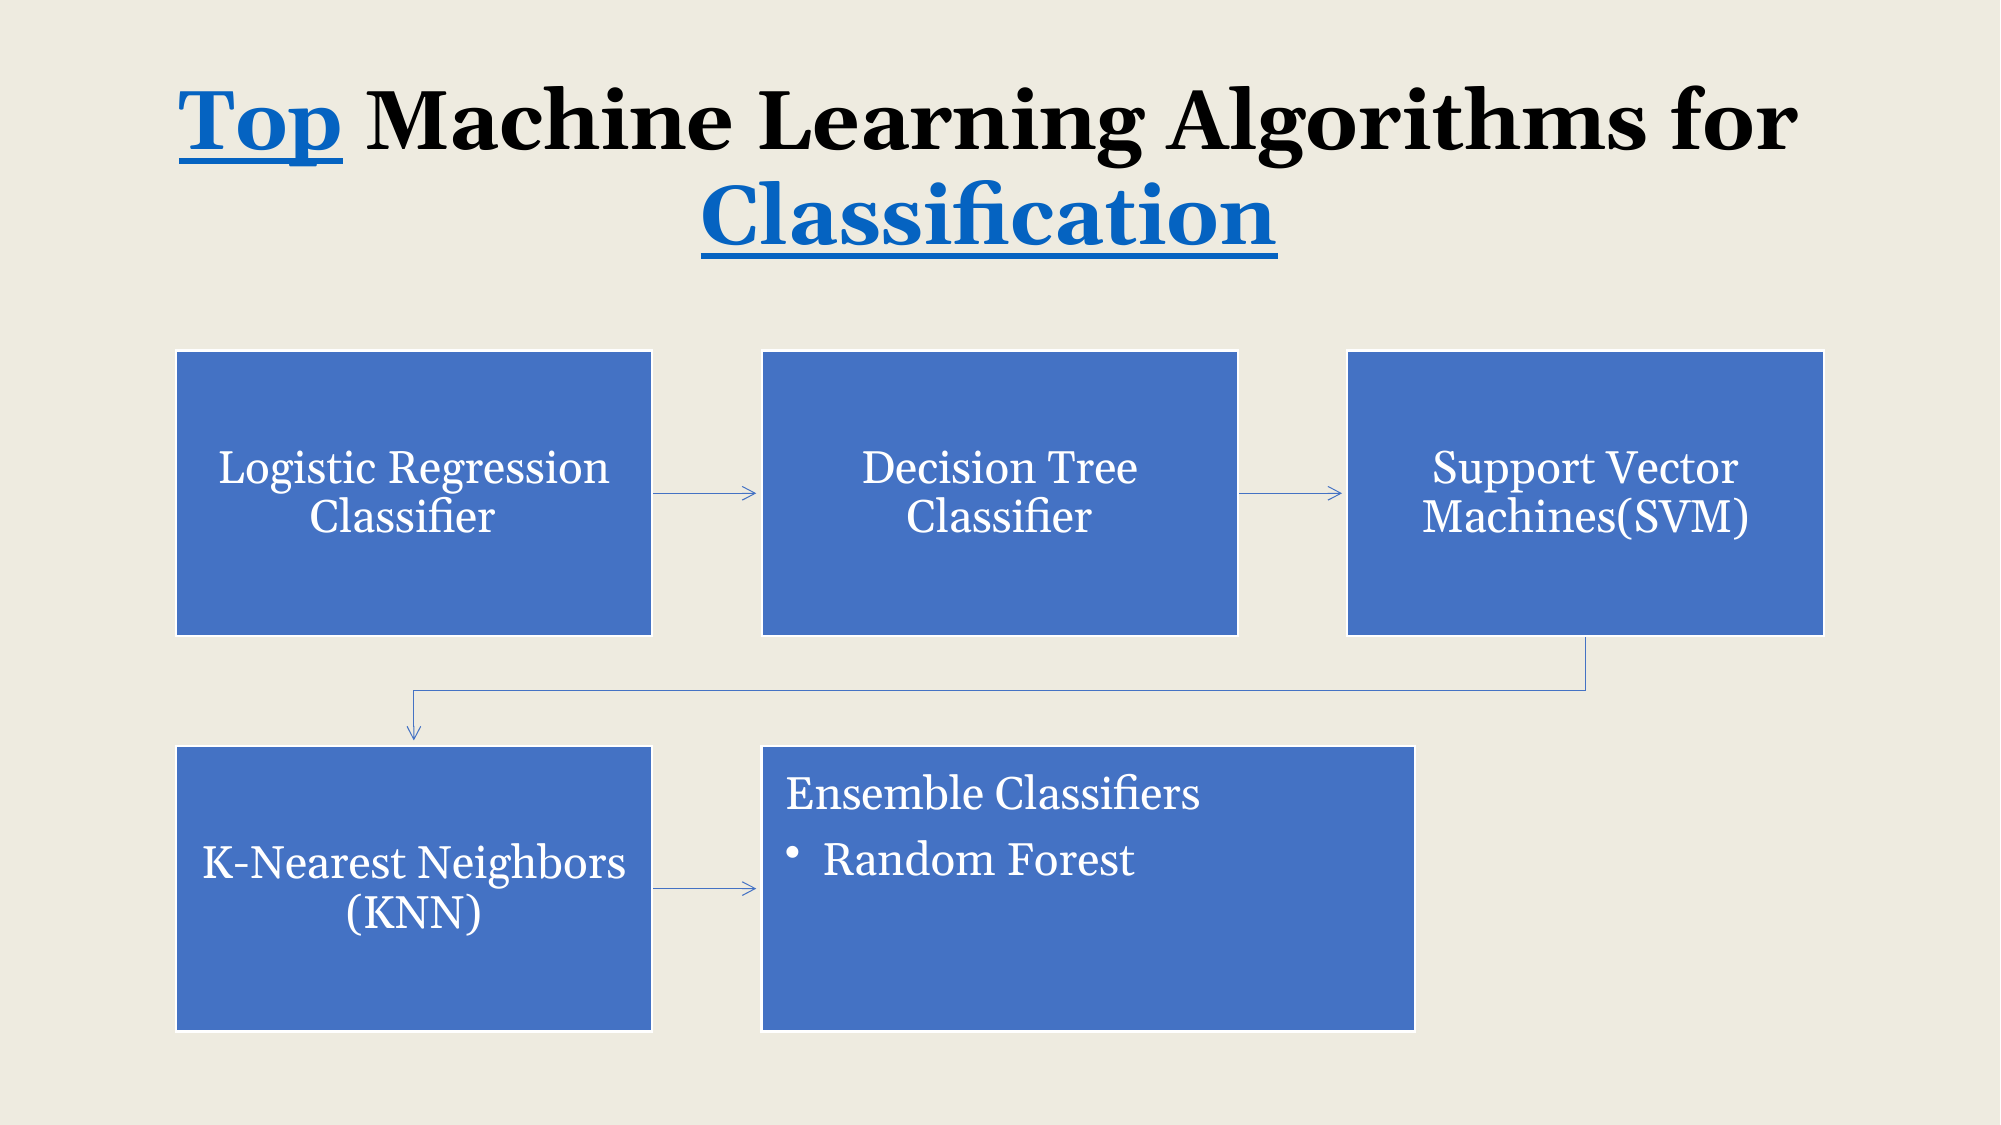

# Top Machine Learning Algorithms for Classification

Logistic Regression Classifier

Decision Tree Classifier

Support Vector Machines(SVM)

K-Nearest Neighbors (KNN)
Ensemble Classifiers
Random Forest